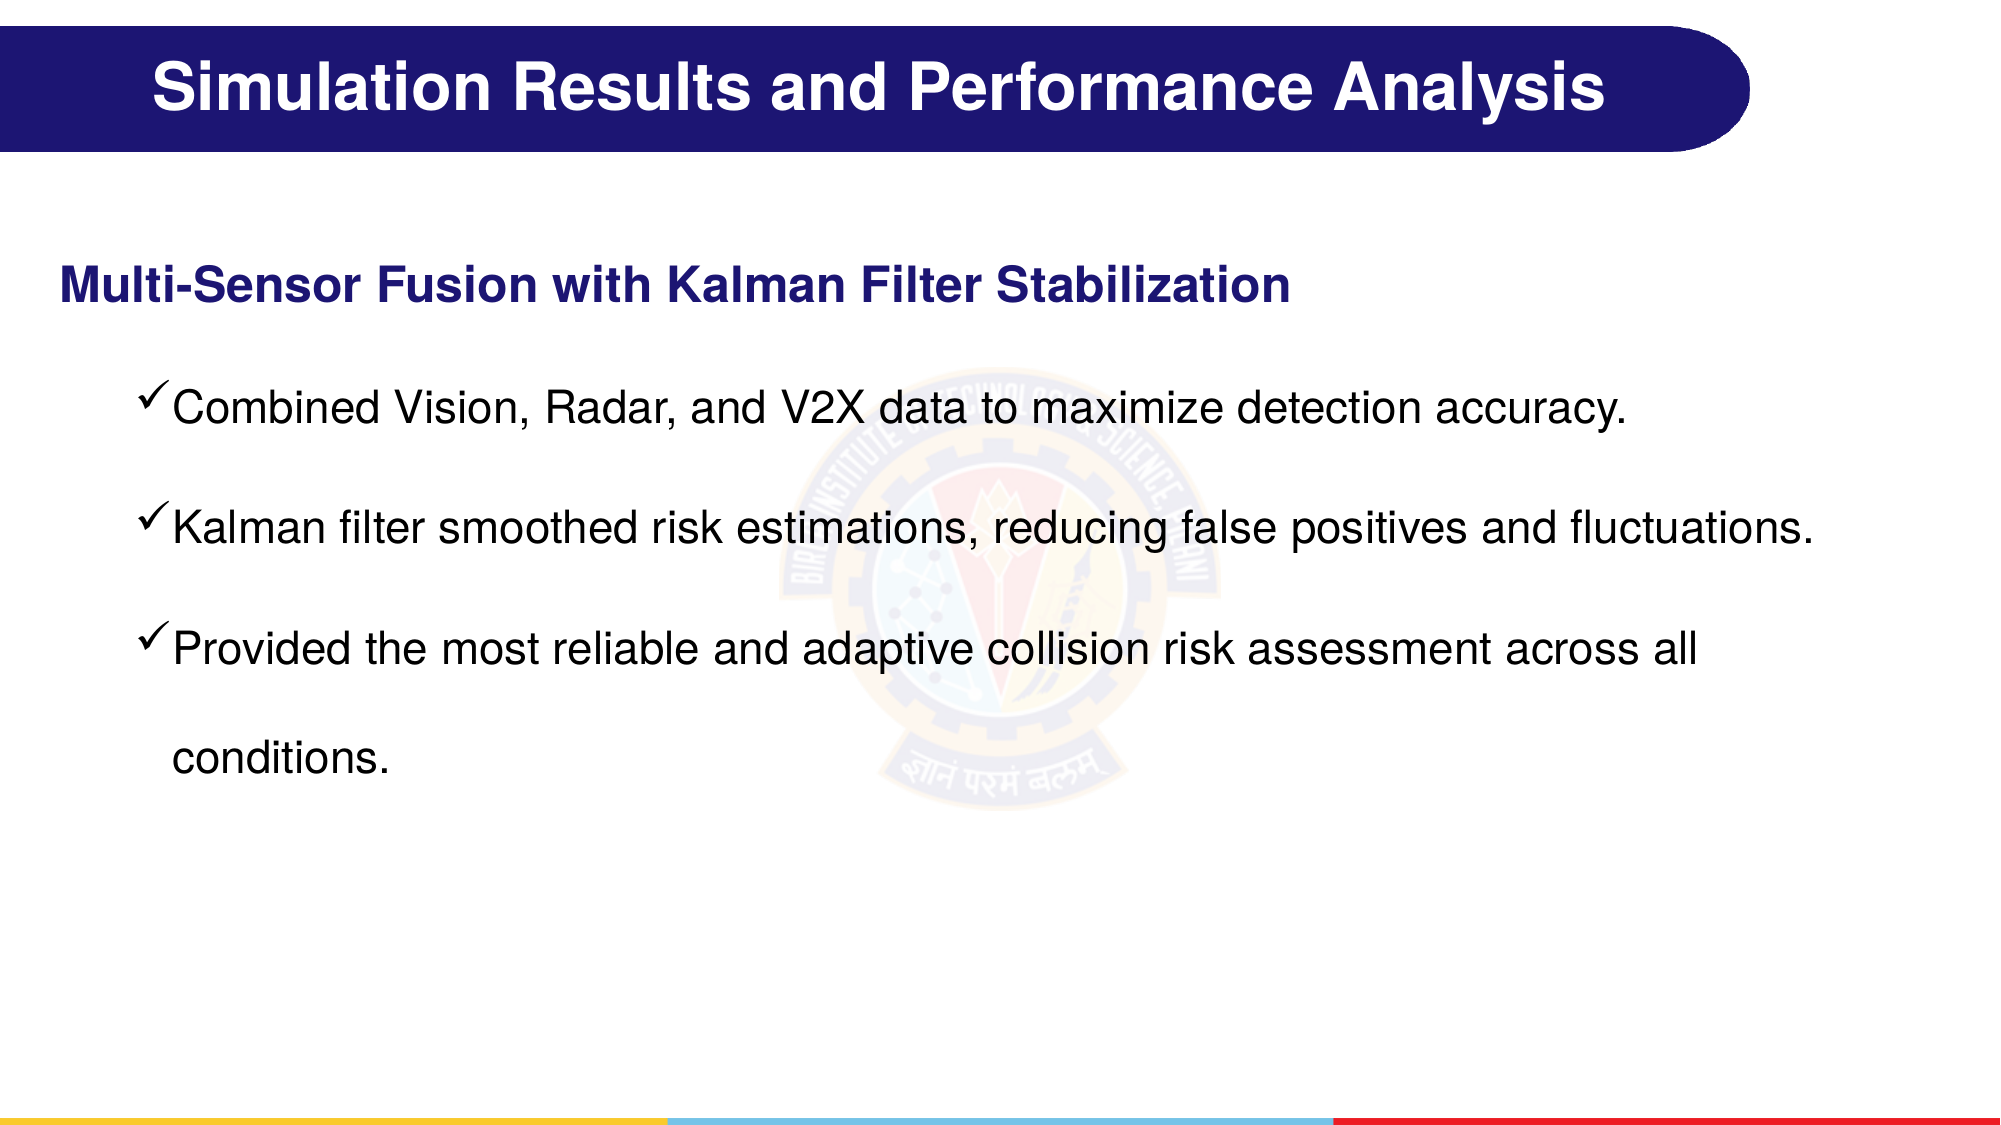

# Simulation Results and Performance Analysis
Multi-Sensor Fusion with Kalman Filter Stabilization
Combined Vision, Radar, and V2X data to maximize detection accuracy.
Kalman filter smoothed risk estimations, reducing false positives and fluctuations.
Provided the most reliable and adaptive collision risk assessment across all conditions.